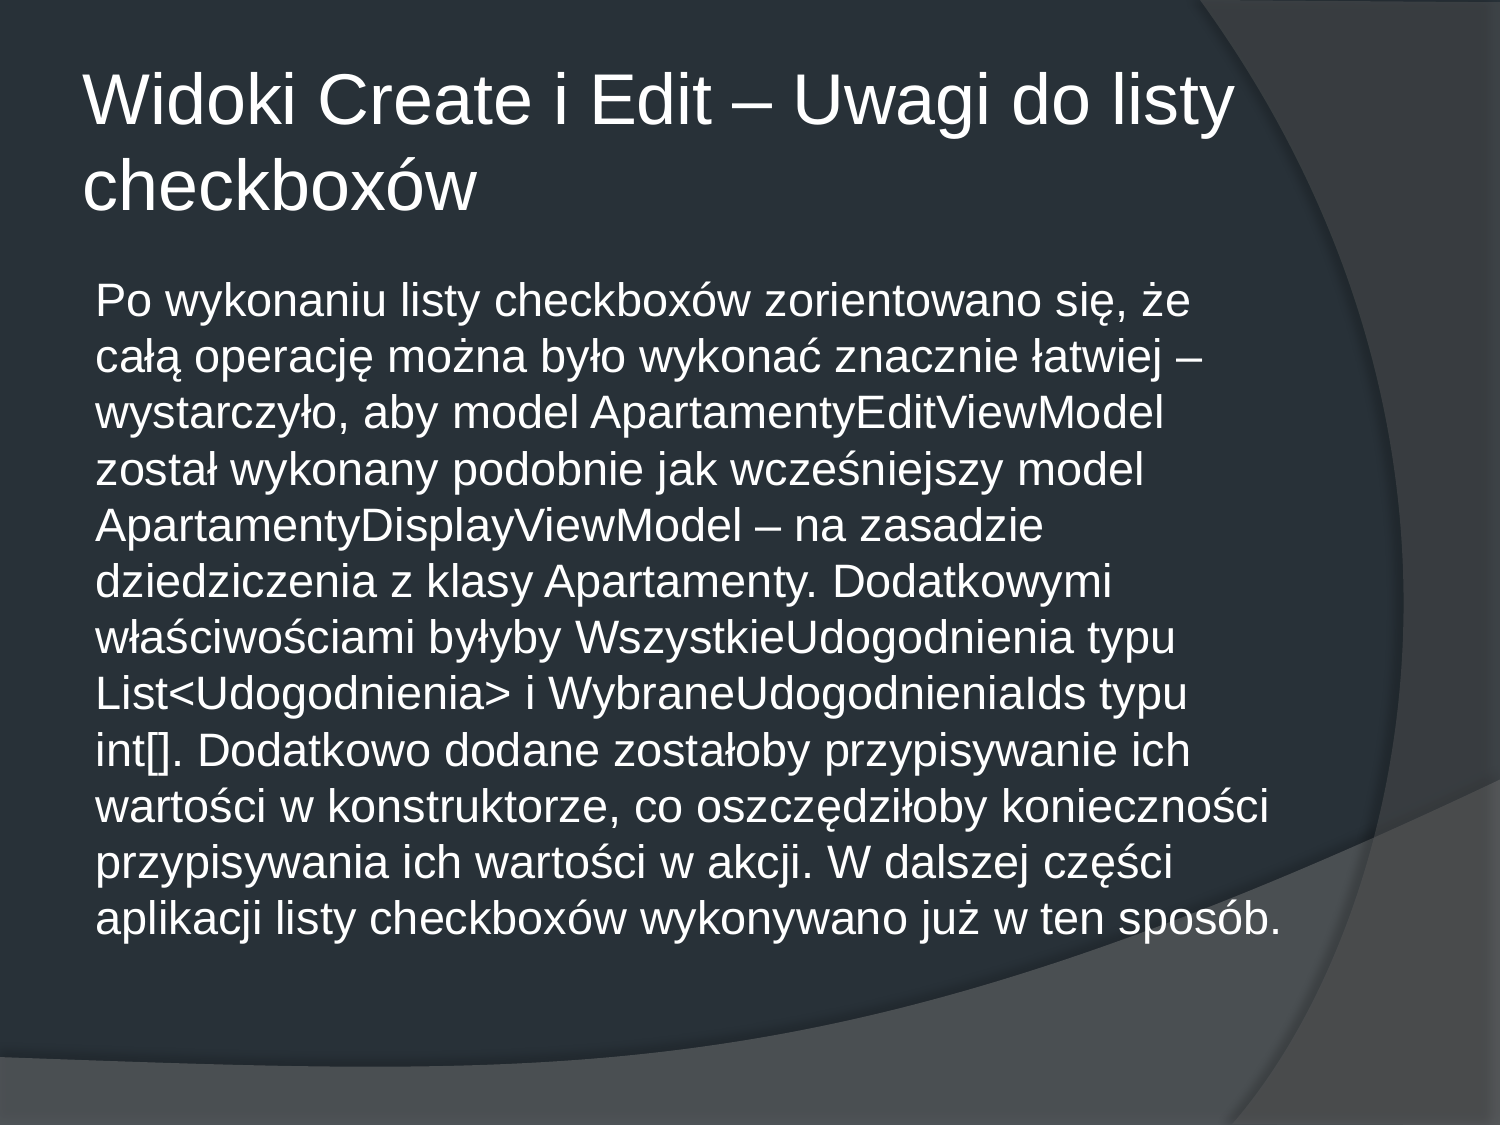

# Widoki Create i Edit – Uwagi do listy checkboxów
Po wykonaniu listy checkboxów zorientowano się, że całą operację można było wykonać znacznie łatwiej – wystarczyło, aby model ApartamentyEditViewModel został wykonany podobnie jak wcześniejszy model ApartamentyDisplayViewModel – na zasadzie dziedziczenia z klasy Apartamenty. Dodatkowymi właściwościami byłyby WszystkieUdogodnienia typu List<Udogodnienia> i WybraneUdogodnieniaIds typu int[]. Dodatkowo dodane zostałoby przypisywanie ich wartości w konstruktorze, co oszczędziłoby konieczności przypisywania ich wartości w akcji. W dalszej części aplikacji listy checkboxów wykonywano już w ten sposób.